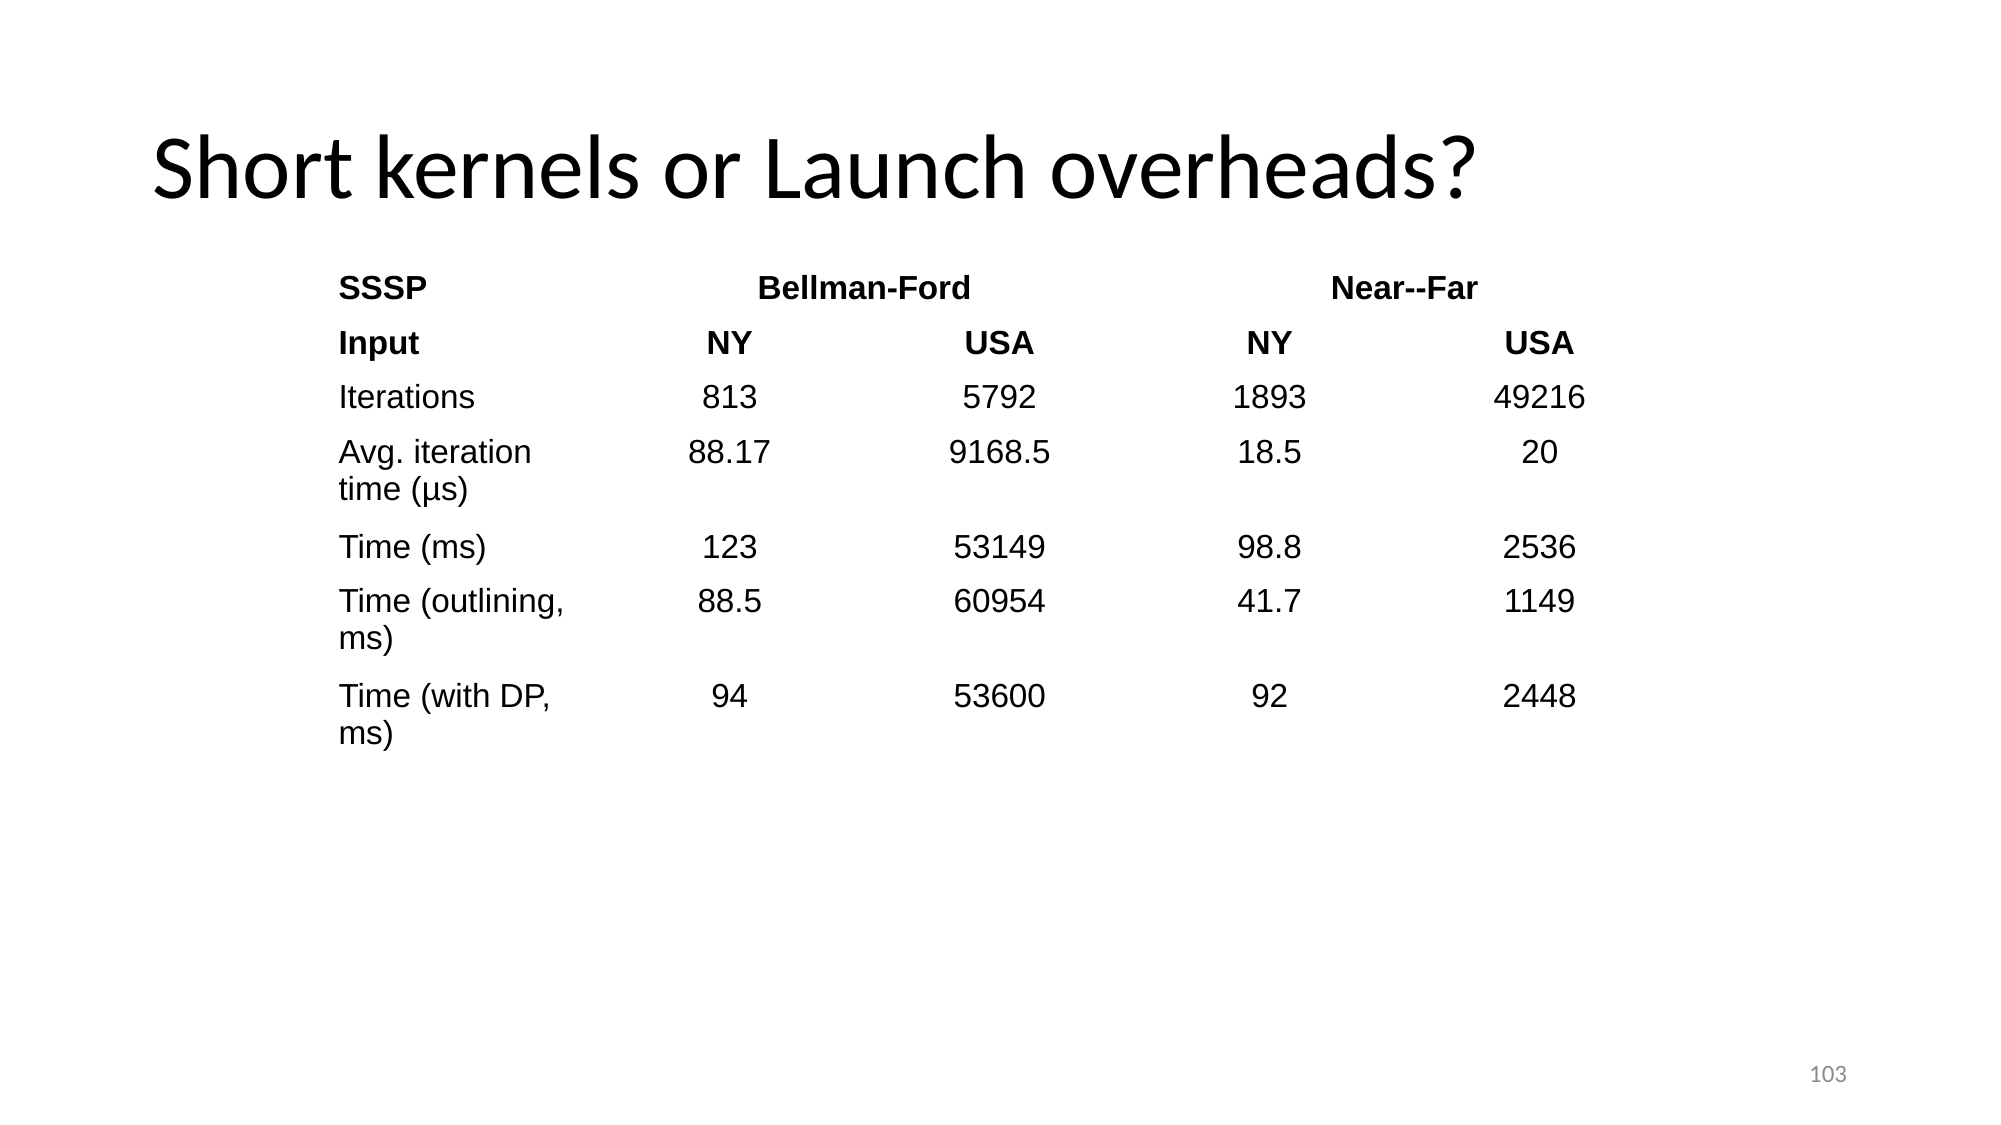

Short kernels or Launch overheads?
| SSSP | Bellman-Ford |  | Near--Far |  |
| --- | --- | --- | --- | --- |
| Input | NY | USA | NY | USA |
| Iterations | 813 | 5792 | 1893 | 49216 |
| Avg. iteration time (µs) | 88.17 | 9168.5 | 18.5 | 20 |
| Time (ms) | 123 | 53149 | 98.8 | 2536 |
| Time (outlining, ms) | 88.5 | 60954 | 41.7 | 1149 |
| Time (with DP, ms) | 94 | 53600 | 92 | 2448 |
|  |  |  |  |  |
103